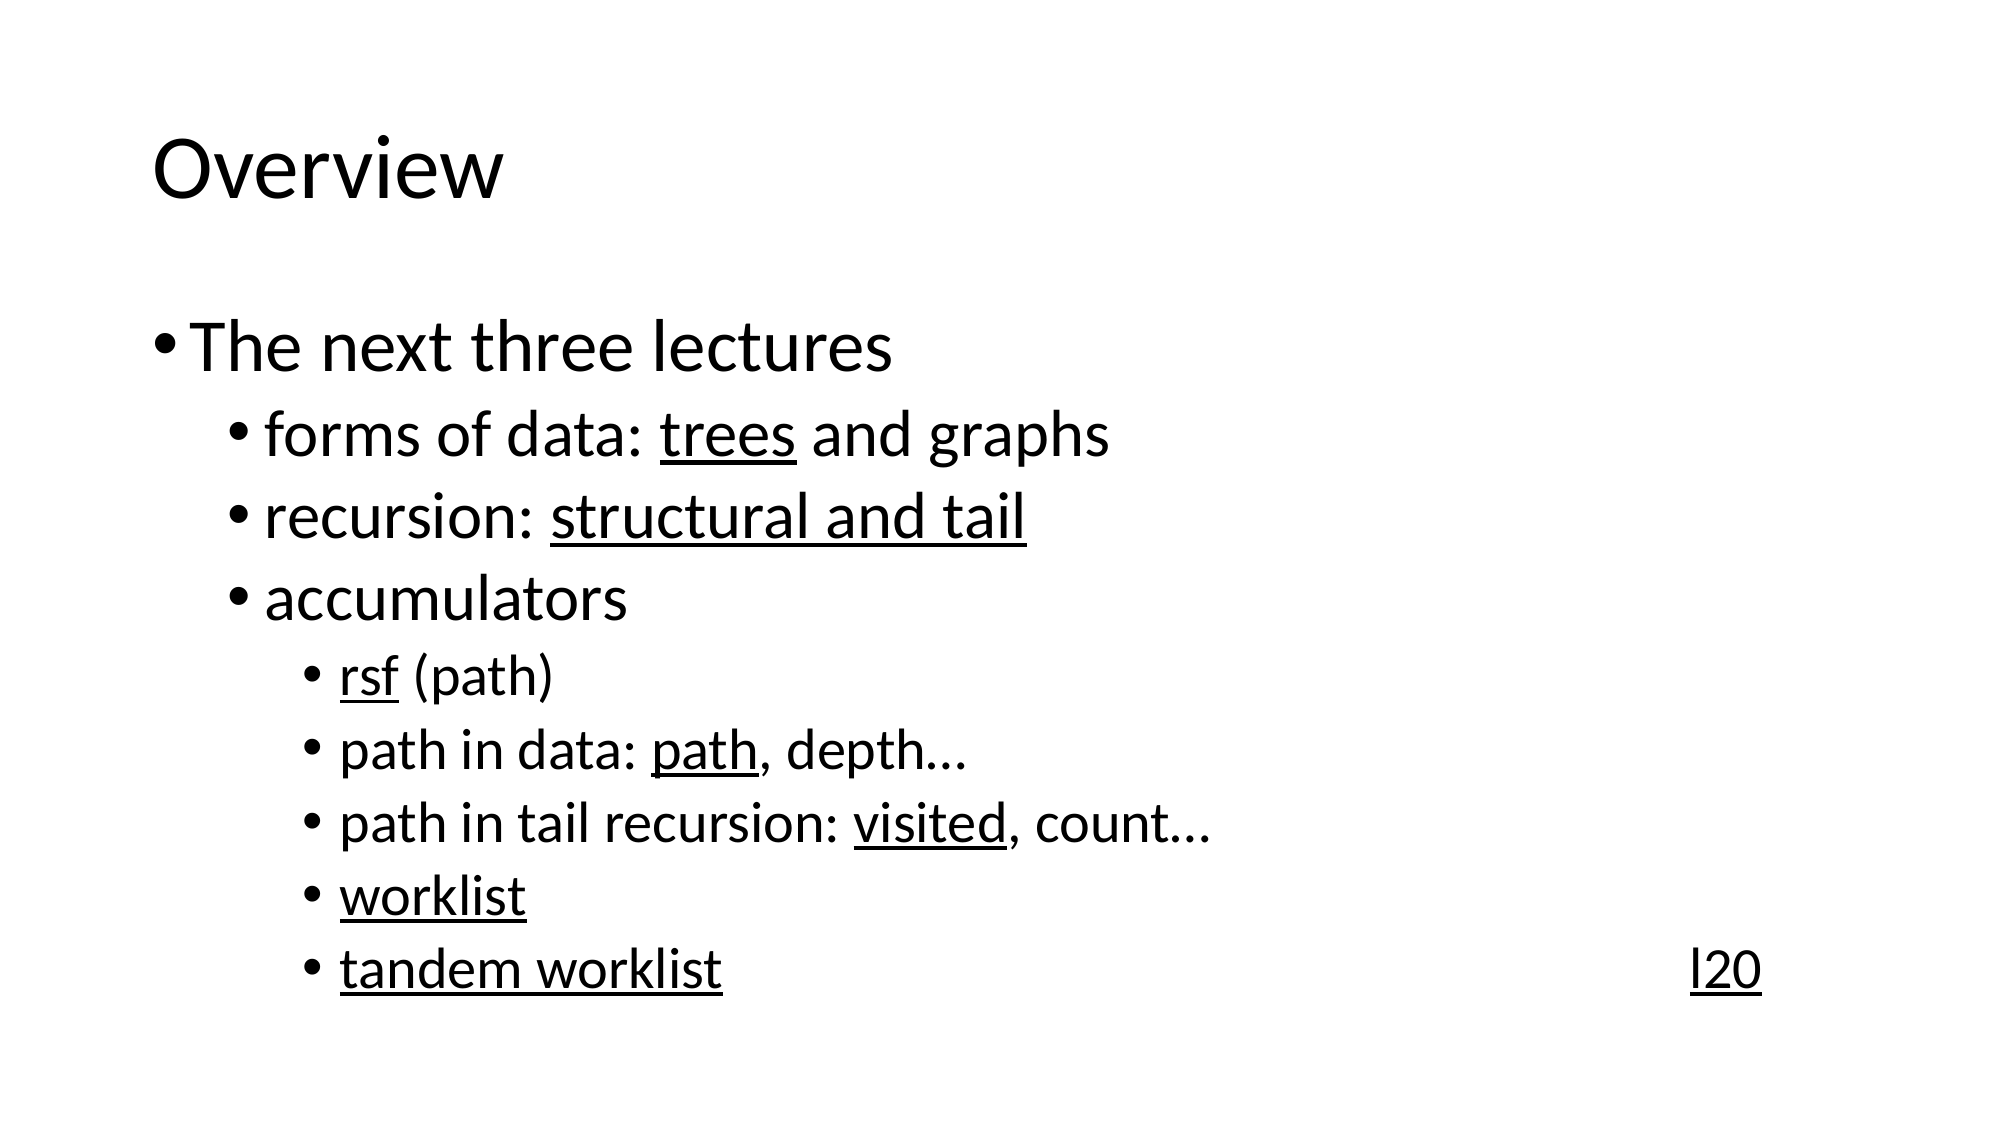

# Overview
The next three lectures
forms of data: trees and graphs
recursion: structural and tail
accumulators
rsf (path)
path in data: path, depth…
path in tail recursion: visited, count…
worklist
tandem worklist							l20